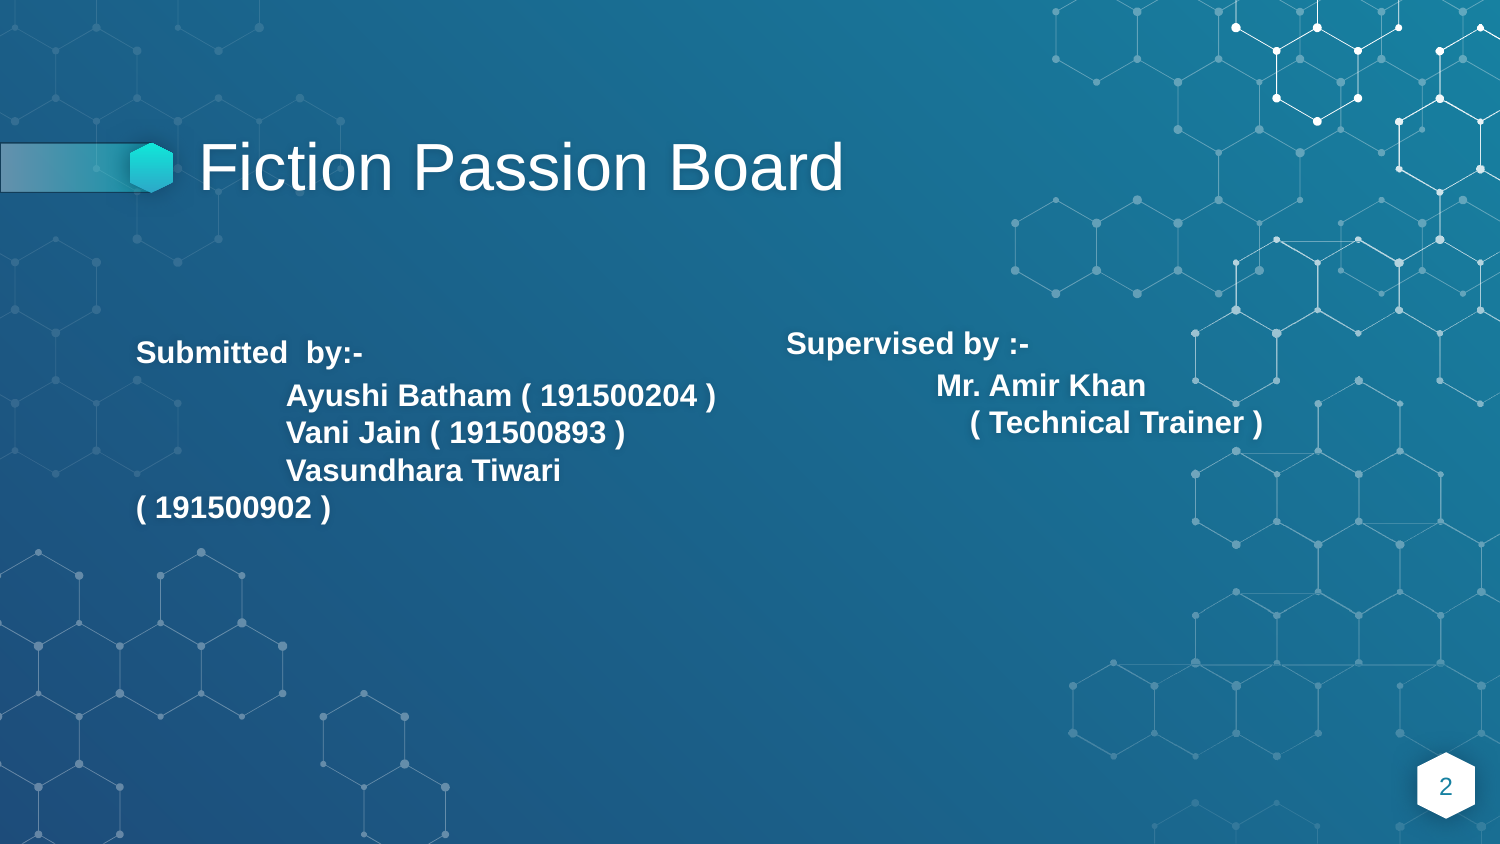

# Fiction Passion Board
Supervised by :-

	Mr. Amir Khan
                     ( Technical Trainer )
Submitted  by:-

	Ayushi Batham ( 191500204 )
	Vani Jain ( 191500893 )
	Vasundhara Tiwari ( 191500902 )

2